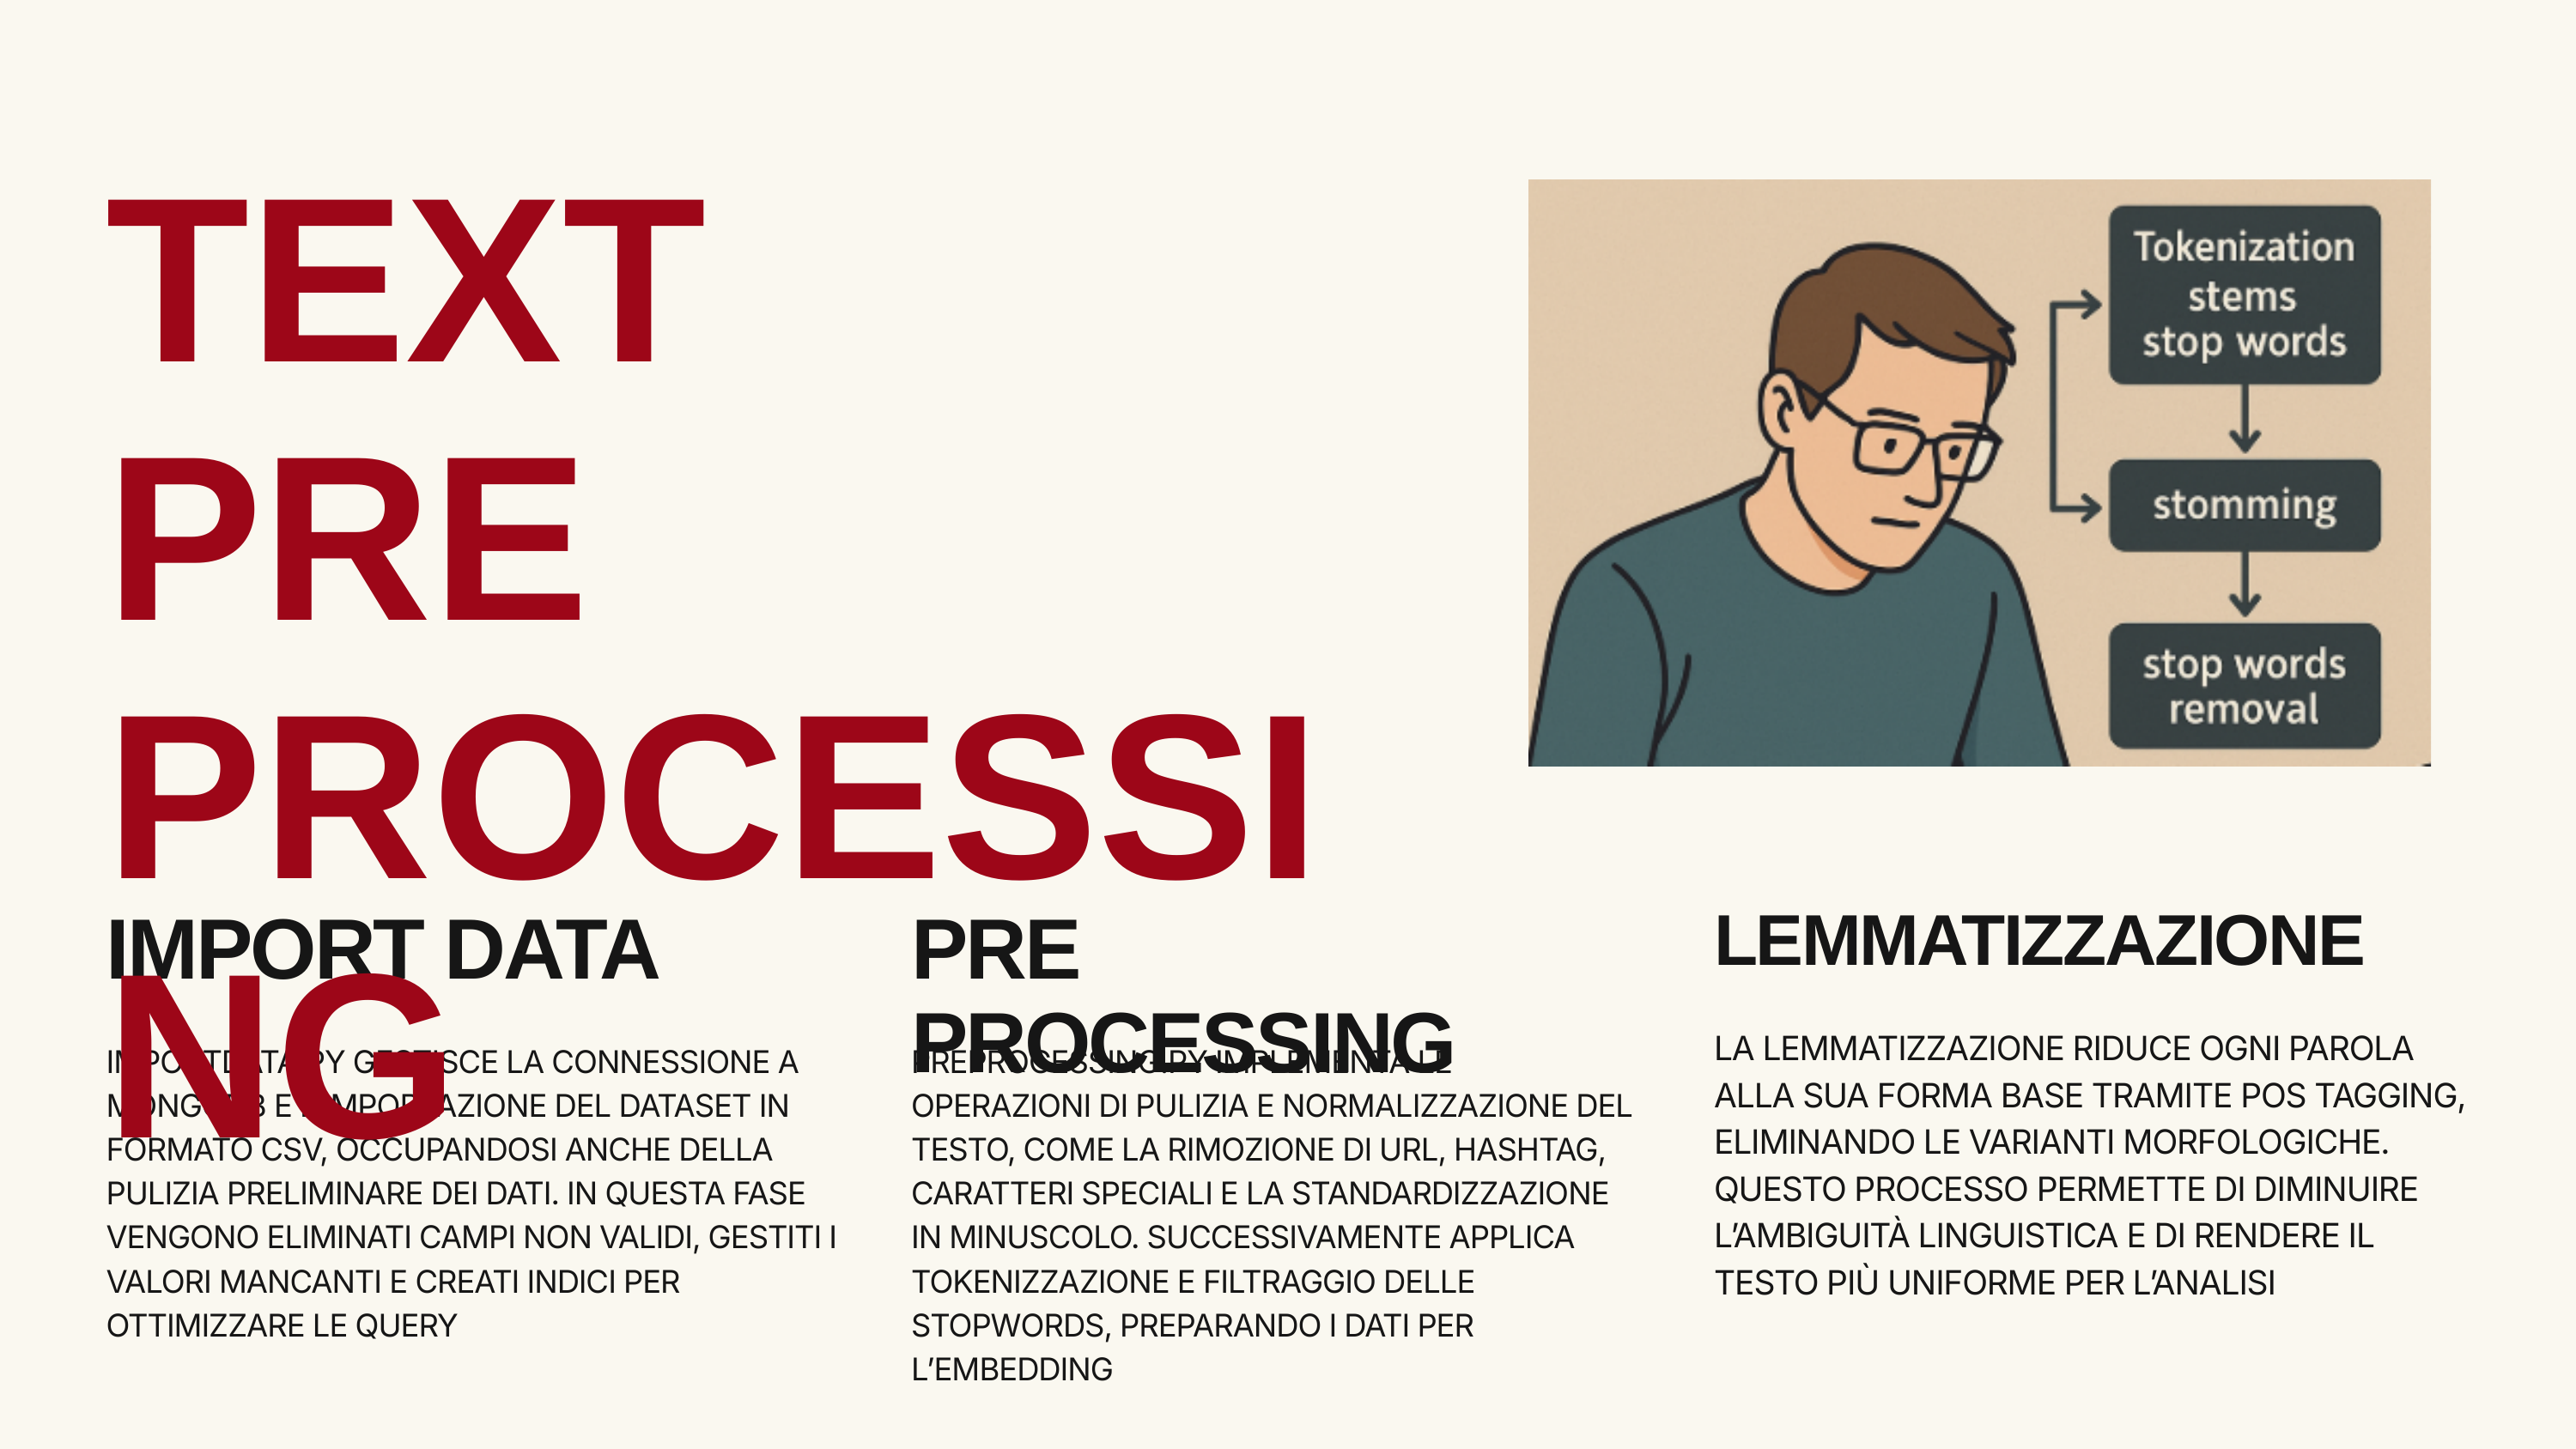

TEXT
PRE PROCESSING

IMPORT DATA
IMPORTDATA.PY GESTISCE LA CONNESSIONE A MONGODB E L’IMPORTAZIONE DEL DATASET IN FORMATO CSV, OCCUPANDOSI ANCHE DELLA PULIZIA PRELIMINARE DEI DATI. IN QUESTA FASE VENGONO ELIMINATI CAMPI NON VALIDI, GESTITI I VALORI MANCANTI E CREATI INDICI PER OTTIMIZZARE LE QUERY
PRE PROCESSING
PREPROCESSING.PY IMPLEMENTA LE OPERAZIONI DI PULIZIA E NORMALIZZAZIONE DEL TESTO, COME LA RIMOZIONE DI URL, HASHTAG, CARATTERI SPECIALI E LA STANDARDIZZAZIONE IN MINUSCOLO. SUCCESSIVAMENTE APPLICA TOKENIZZAZIONE E FILTRAGGIO DELLE STOPWORDS, PREPARANDO I DATI PER L’EMBEDDING
LEMMATIZZAZIONE
LA LEMMATIZZAZIONE RIDUCE OGNI PAROLA ALLA SUA FORMA BASE TRAMITE POS TAGGING, ELIMINANDO LE VARIANTI MORFOLOGICHE. QUESTO PROCESSO PERMETTE DI DIMINUIRE L’AMBIGUITÀ LINGUISTICA E DI RENDERE IL TESTO PIÙ UNIFORME PER L’ANALISI